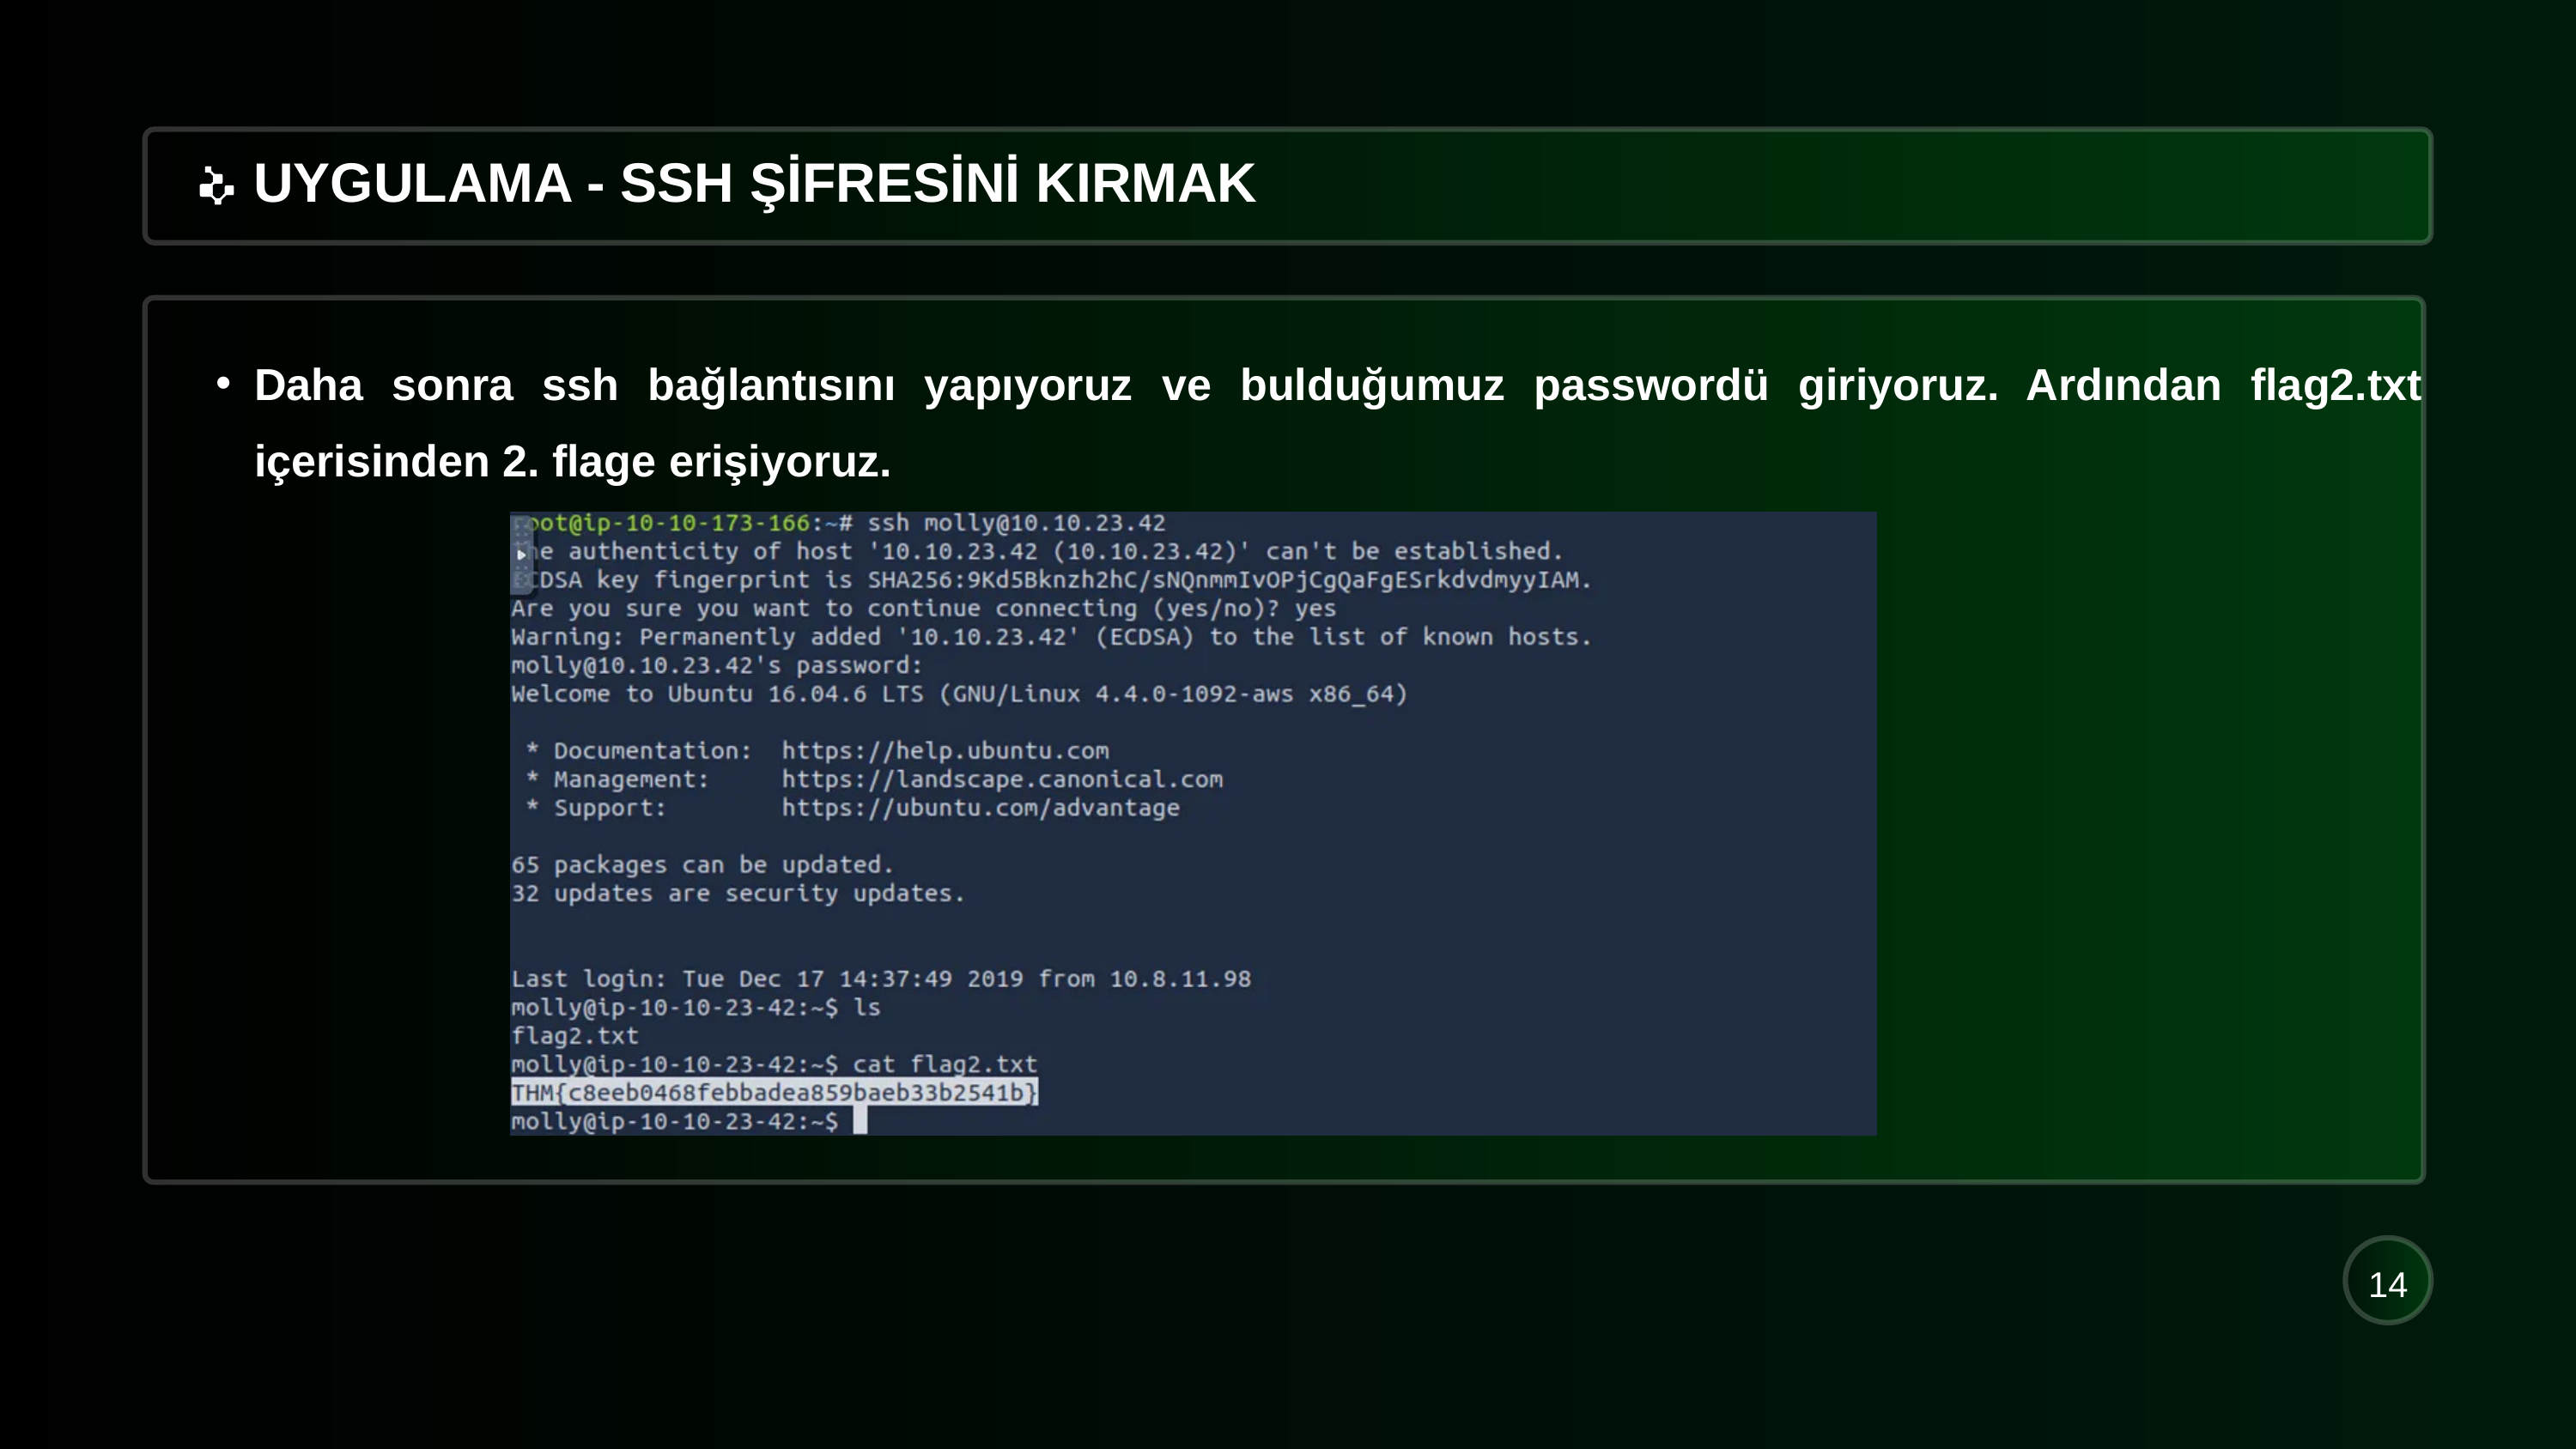

UYGULAMA - SSH ŞİFRESİNİ KIRMAK

Daha sonra ssh bağlantısını yapıyoruz ve bulduğumuz passwordü giriyoruz. Ardından flag2.txt içerisinden 2. flage erişiyoruz.

14